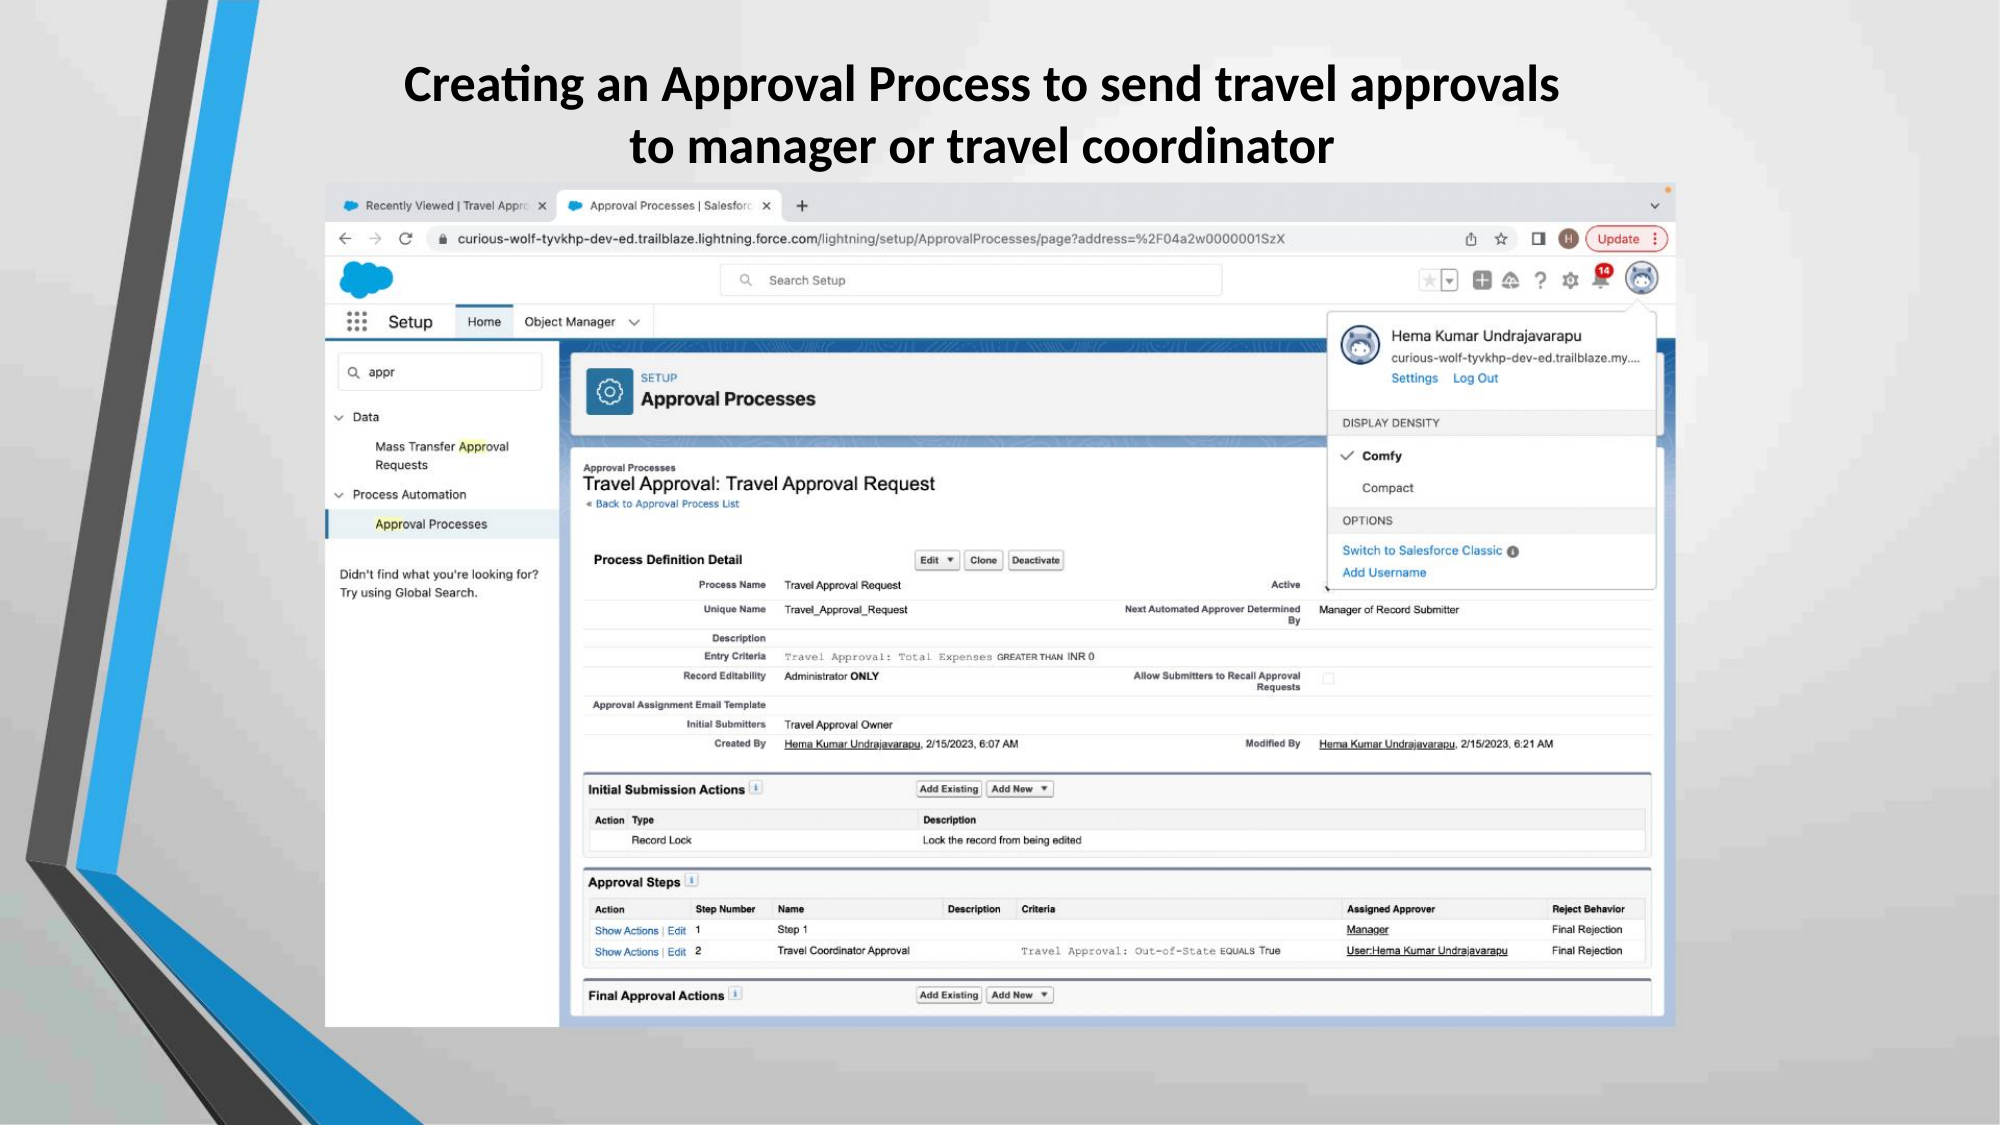

Creating an Approval Process to send travel approvals
to manager or travel coordinator